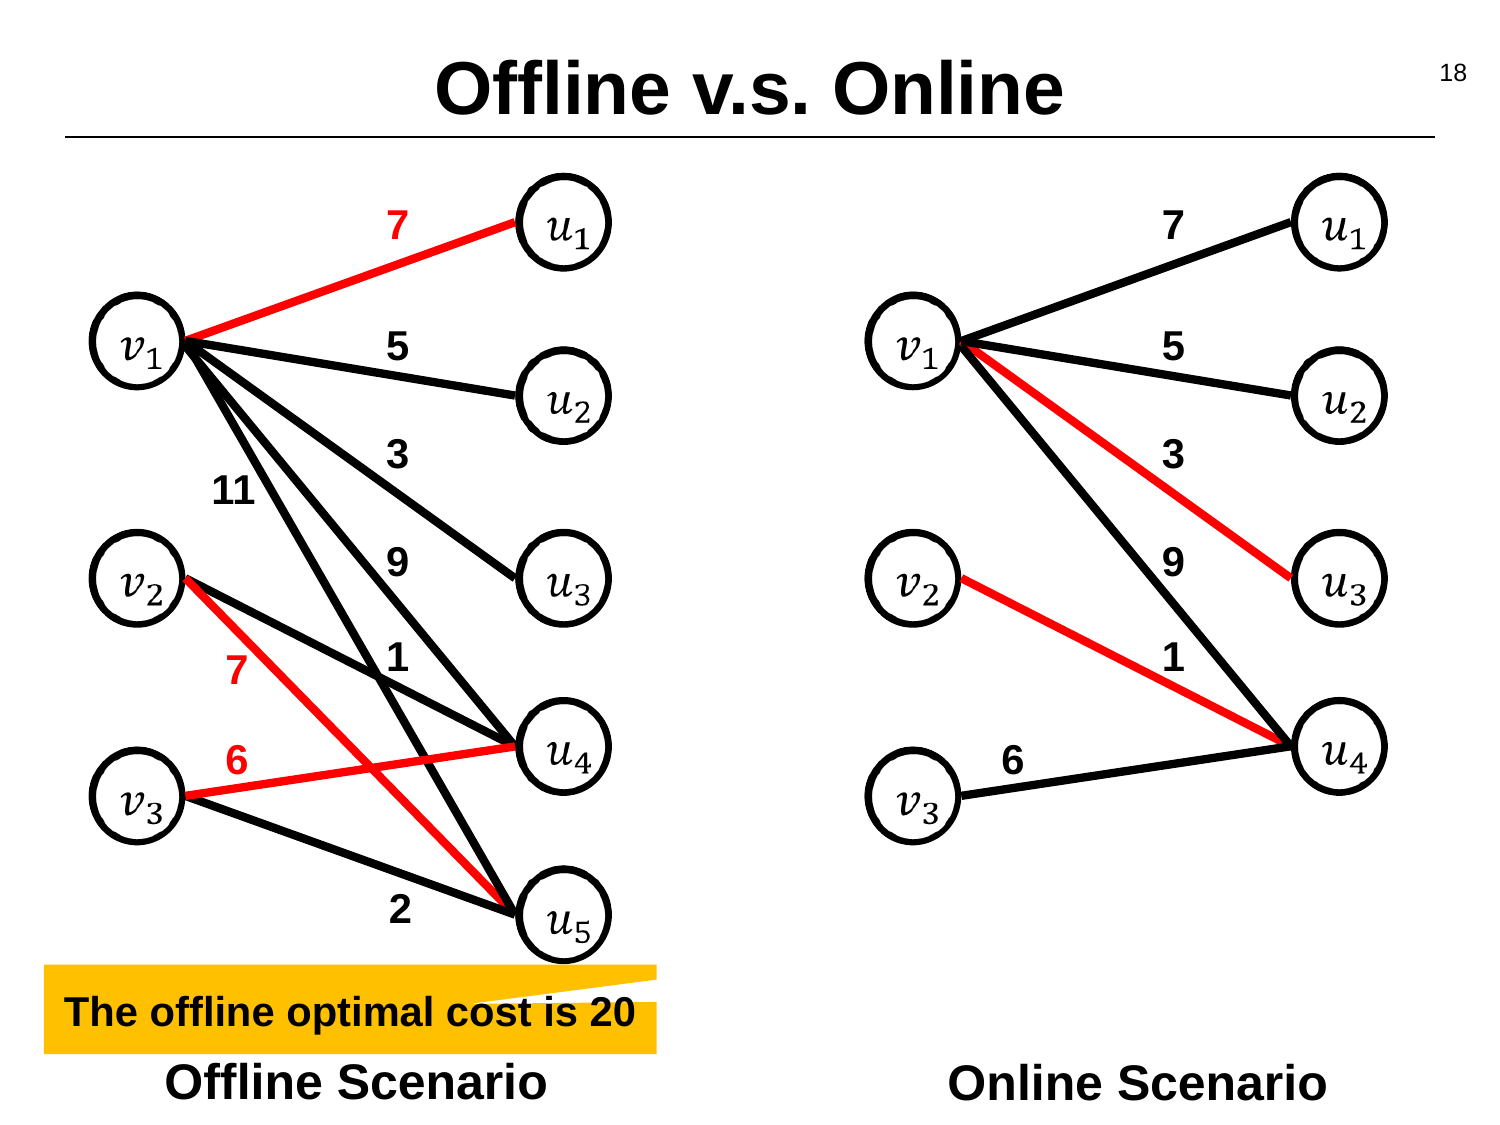

# Offline v.s. Online

18

7
7

5
5

3
3
11
9
9

1
1
7

6
6

2
The offline optimal cost is 20
Online Scenario
Offline Scenario